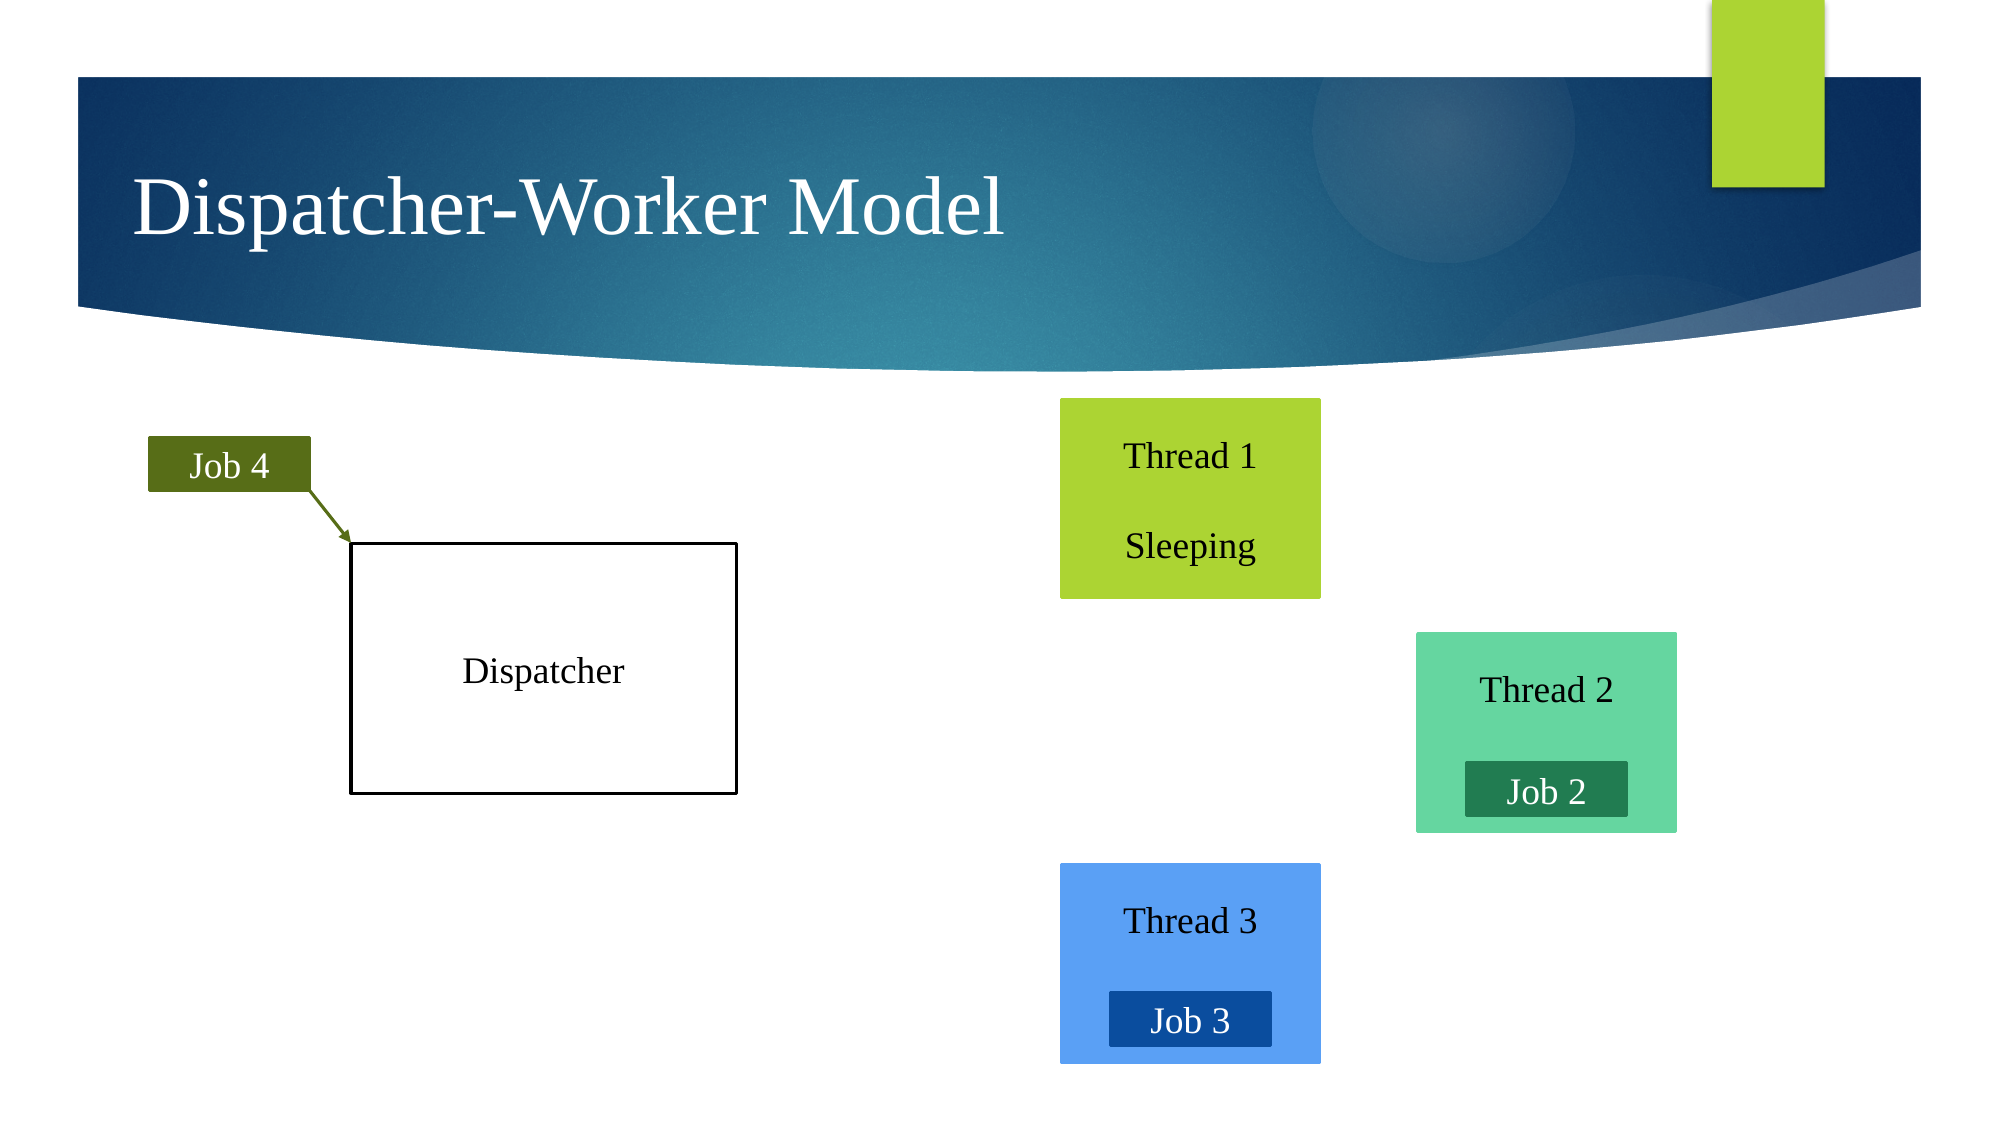

Dispatcher-Worker Model
Thread 1

Sleeping
Job 4
Dispatcher
Thread 2

Job 2
Thread 3

Job 3